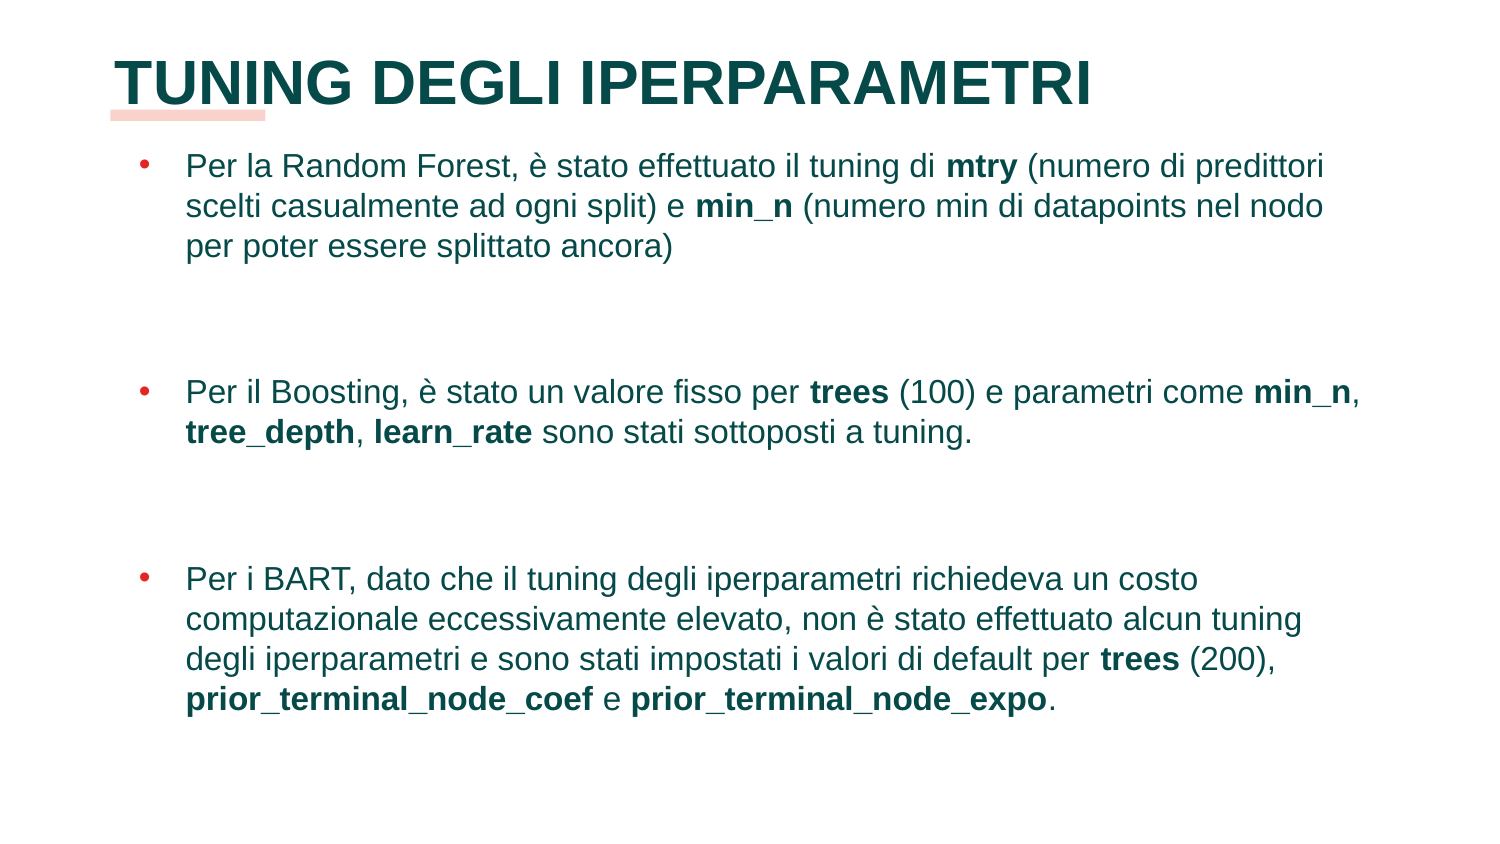

# TUNING DEGLI IPERPARAMETRI

Per la Random Forest, è stato effettuato il tuning di mtry (numero di predittori scelti casualmente ad ogni split) e min_n (numero min di datapoints nel nodo per poter essere splittato ancora)

Per il Boosting, è stato un valore fisso per trees (100) e parametri come min_n, tree_depth, learn_rate sono stati sottoposti a tuning.

Per i BART, dato che il tuning degli iperparametri richiedeva un costo computazionale eccessivamente elevato, non è stato effettuato alcun tuning degli iperparametri e sono stati impostati i valori di default per trees (200), prior_terminal_node_coef e prior_terminal_node_expo.